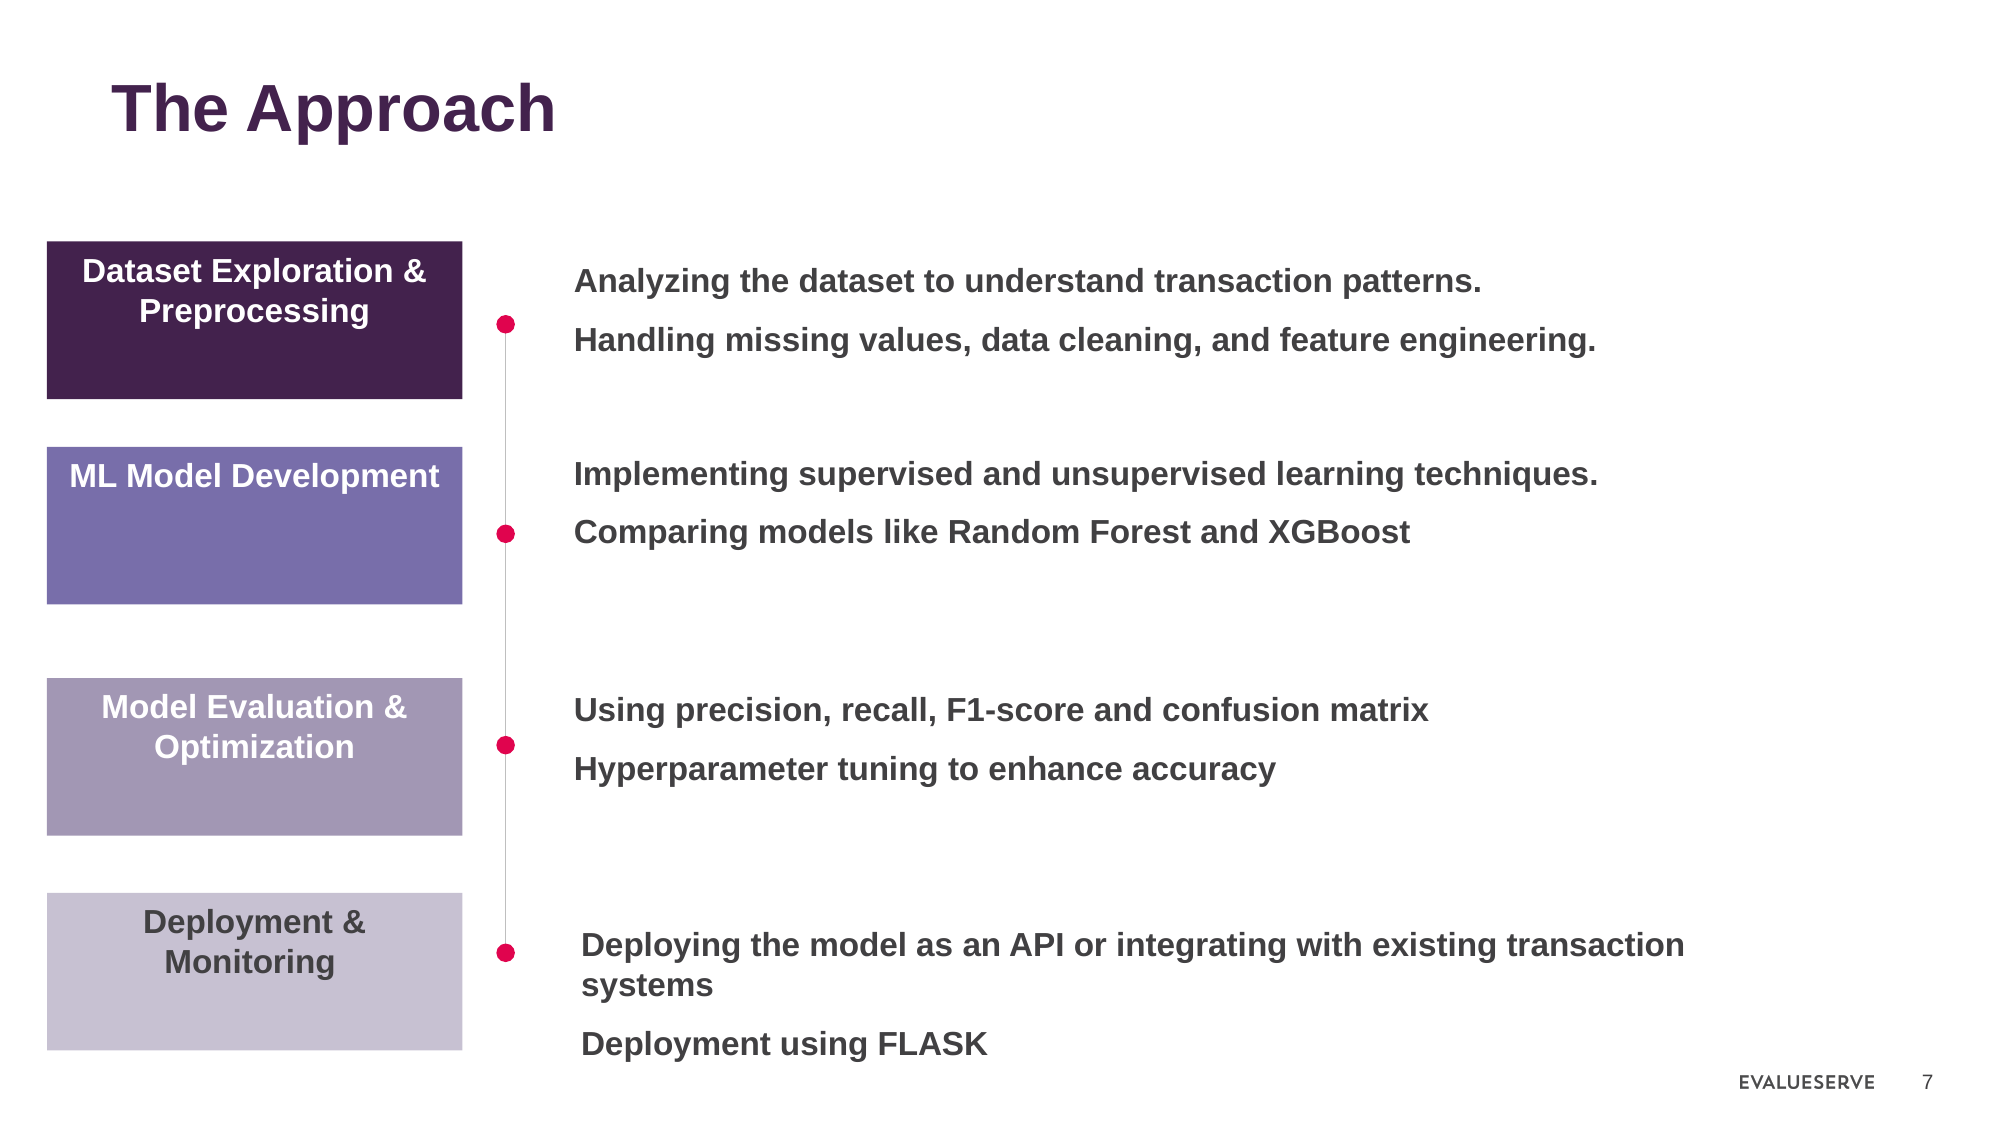

# The Approach
Dataset Exploration & Preprocessing
Analyzing the dataset to understand transaction patterns.
Handling missing values, data cleaning, and feature engineering.
Implementing supervised and unsupervised learning techniques.
Comparing models like Random Forest and XGBoost
ML Model Development
Model Evaluation & Optimization
Using precision, recall, F1-score and confusion matrix
Hyperparameter tuning to enhance accuracy
Deployment & Monitoring
Deploying the model as an API or integrating with existing transaction systems
Deployment using FLASK